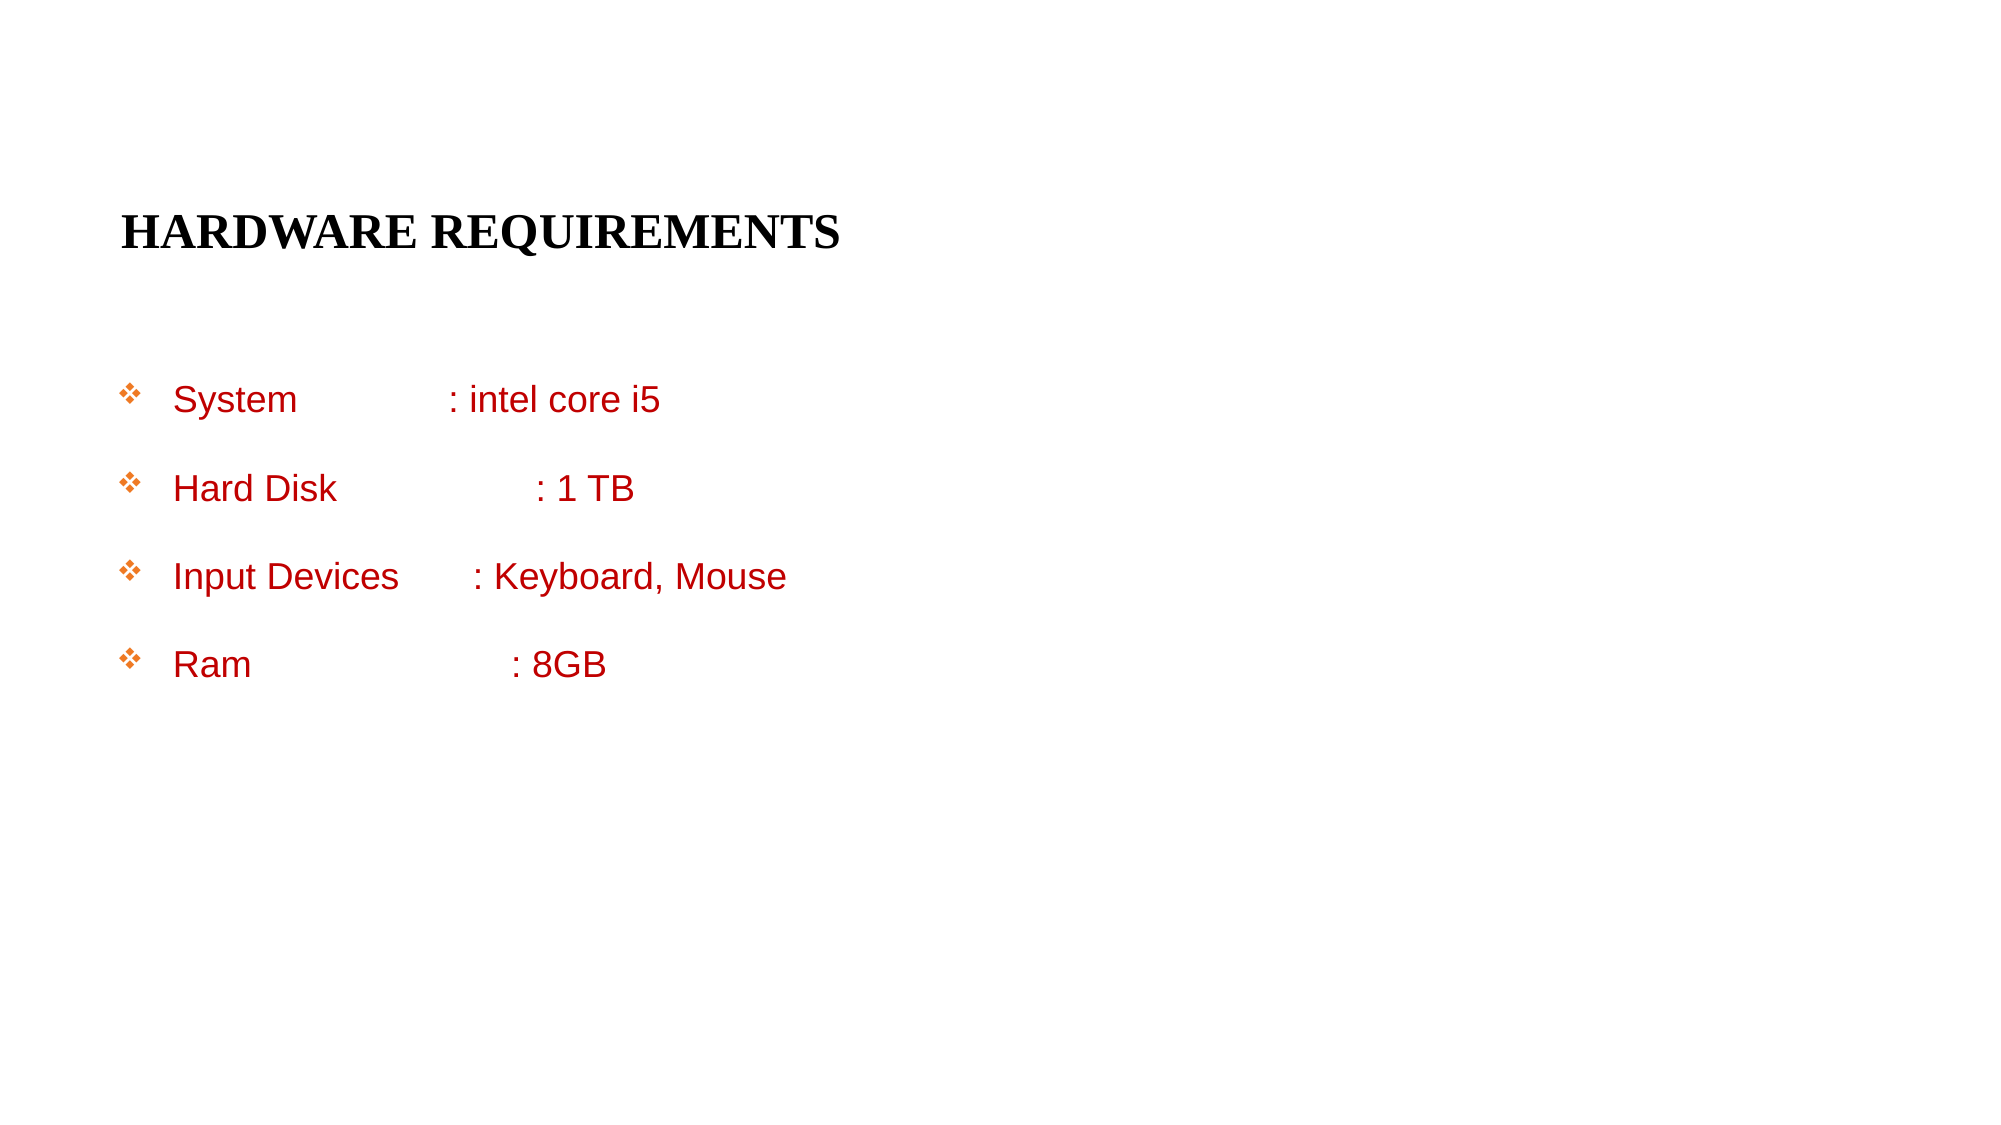

HARDWARE REQUIREMENTS
System	            : intel core i5
Hard Disk	      : 1 TB
Input Devices	: Keyboard, Mouse
Ram	                  : 8GB